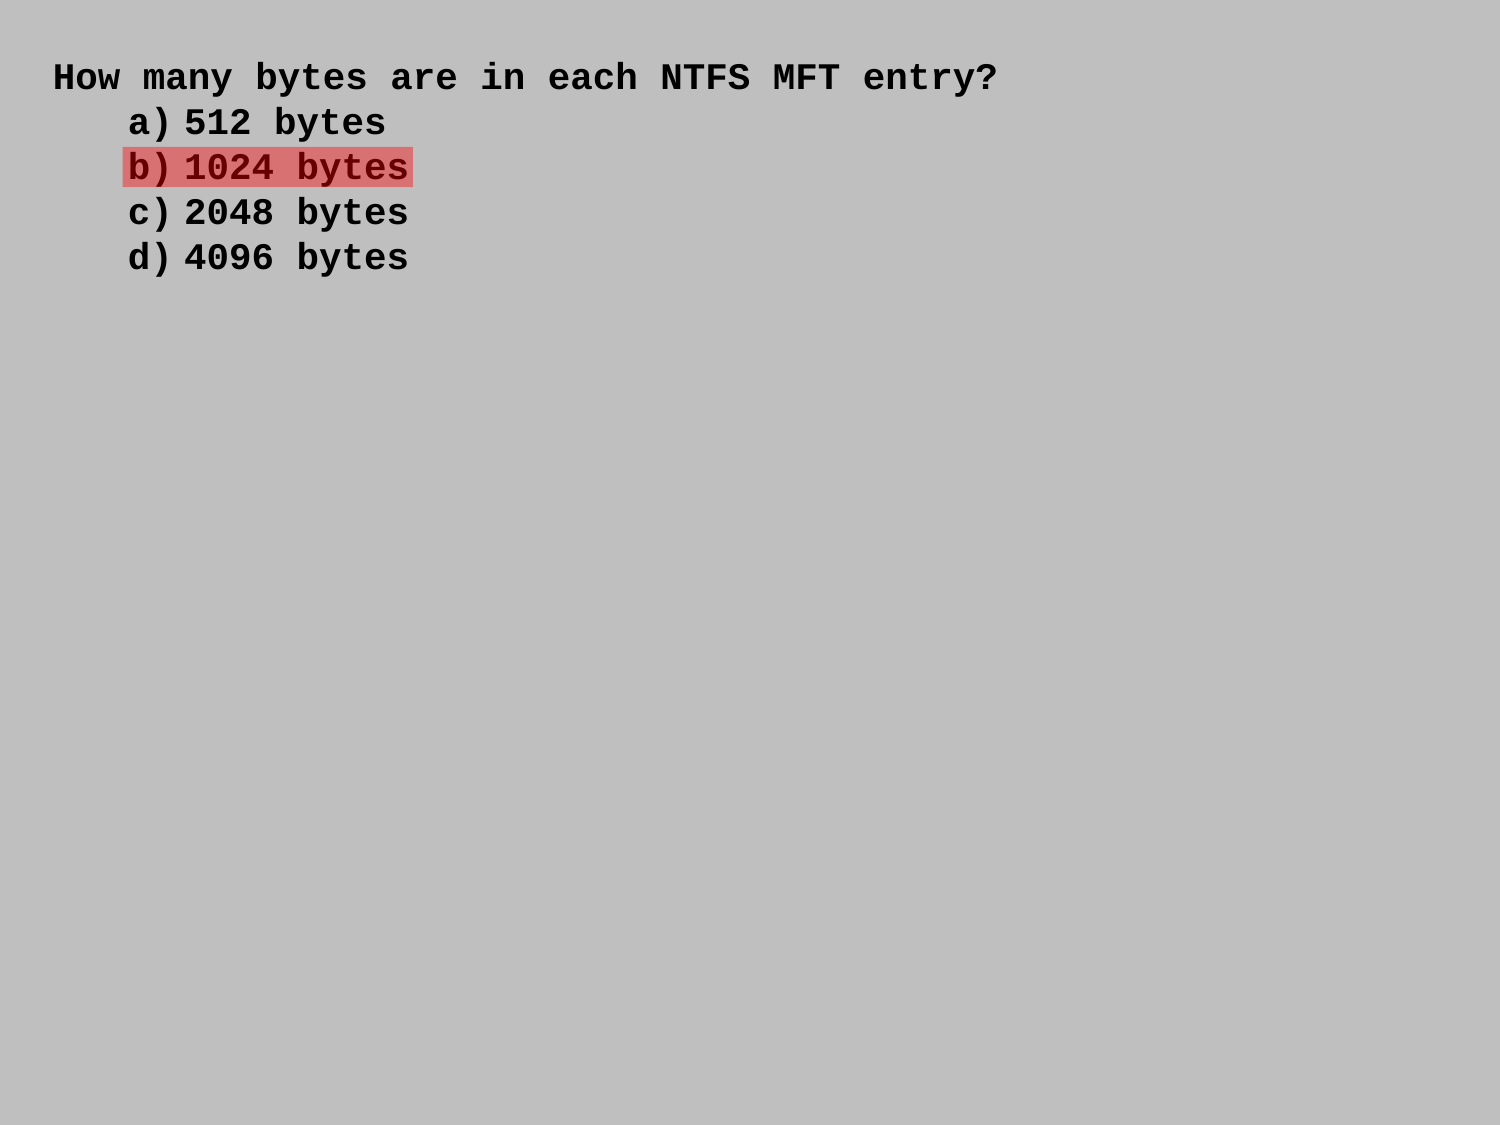

How many bytes are in each NTFS MFT entry?
512 bytes
1024 bytes
2048 bytes
4096 bytes